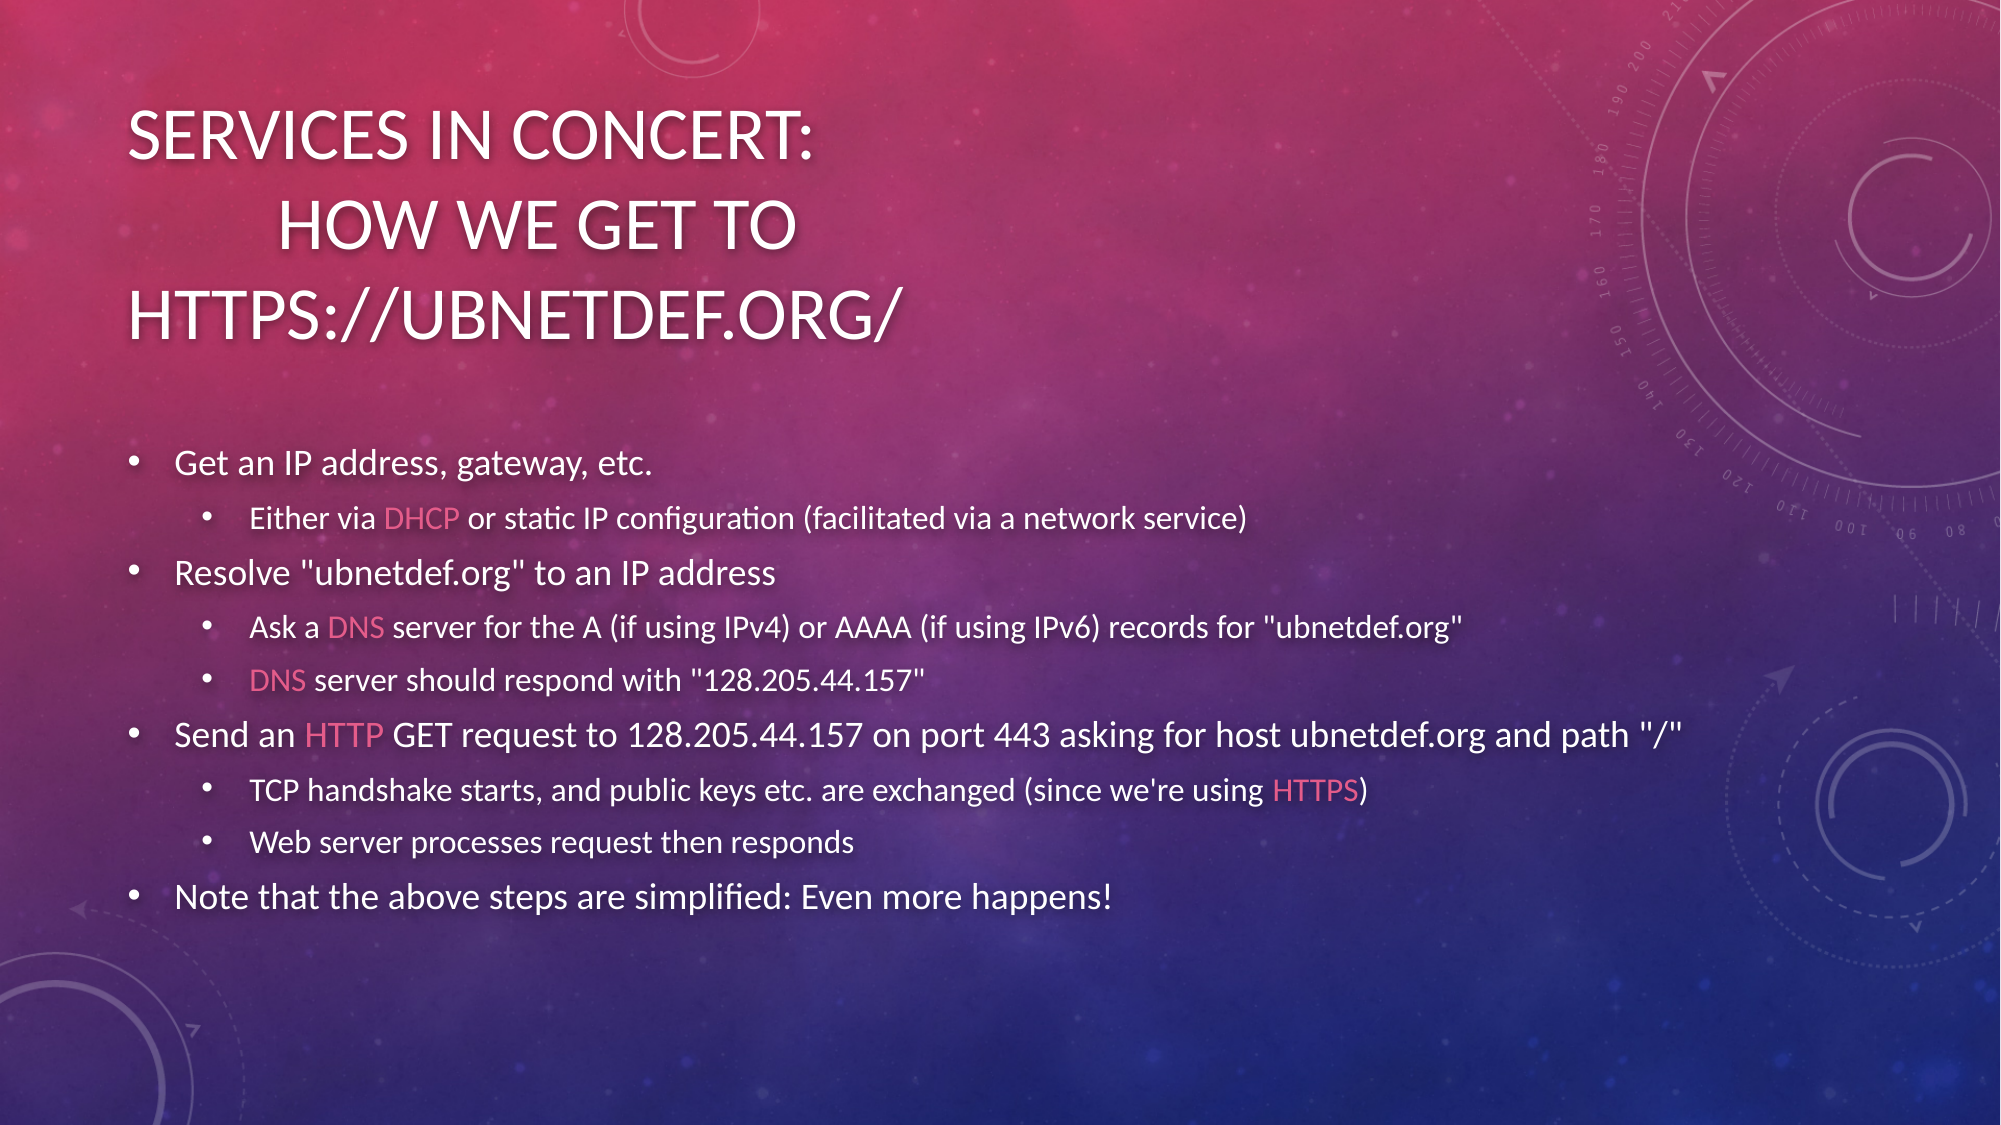

# SERVICES IN CONCERT: HOW WE GET TO HTTPS://UBNETDEF.ORG/

Get an IP address, gateway, etc.
Either via DHCP or static IP configuration (facilitated via a network service)
Resolve "ubnetdef.org" to an IP address
Ask a DNS server for the A (if using IPv4) or AAAA (if using IPv6) records for "ubnetdef.org"
DNS server should respond with "128.205.44.157"
Send an HTTP GET request to 128.205.44.157 on port 443 asking for host ubnetdef.org and path "/"
TCP handshake starts, and public keys etc. are exchanged (since we're using HTTPS)
Web server processes request then responds
Note that the above steps are simplified: Even more happens!